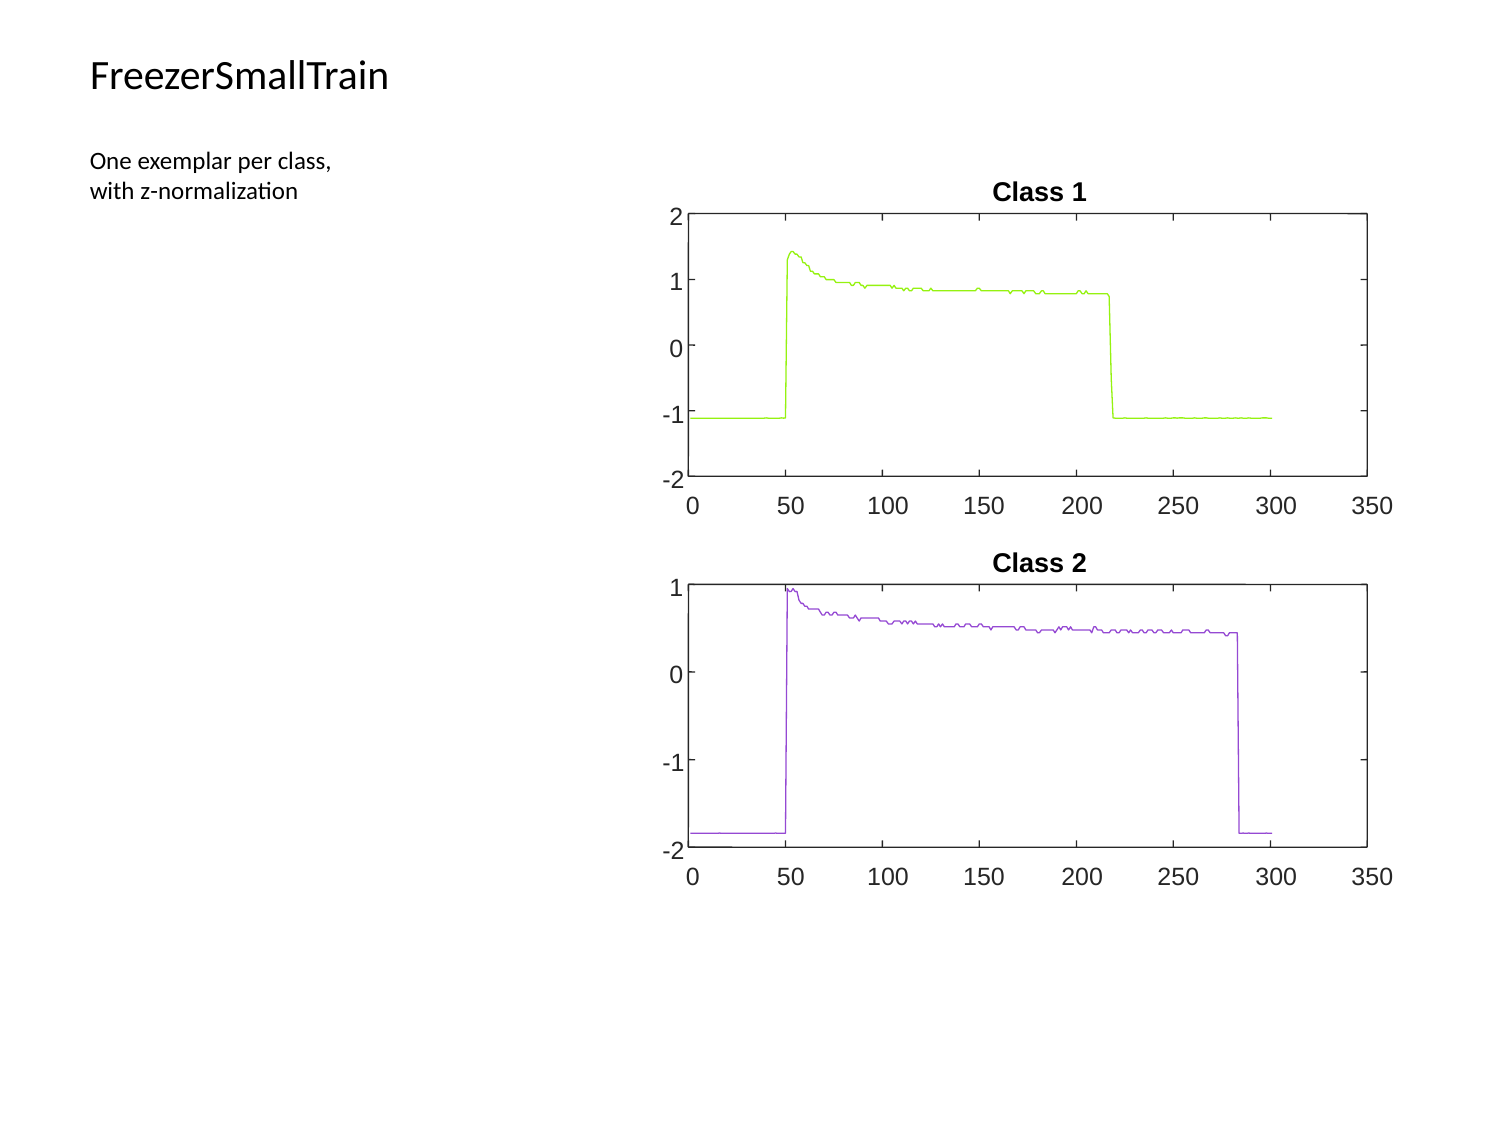

# FreezerSmallTrain
One exemplar per class, with z-normalization
Class 1
2

1

0

-1

-2

0
50
100
150
200
250
300
350
Class 2
1

0

-1

-2

0
50
100
150
200
250
300
350